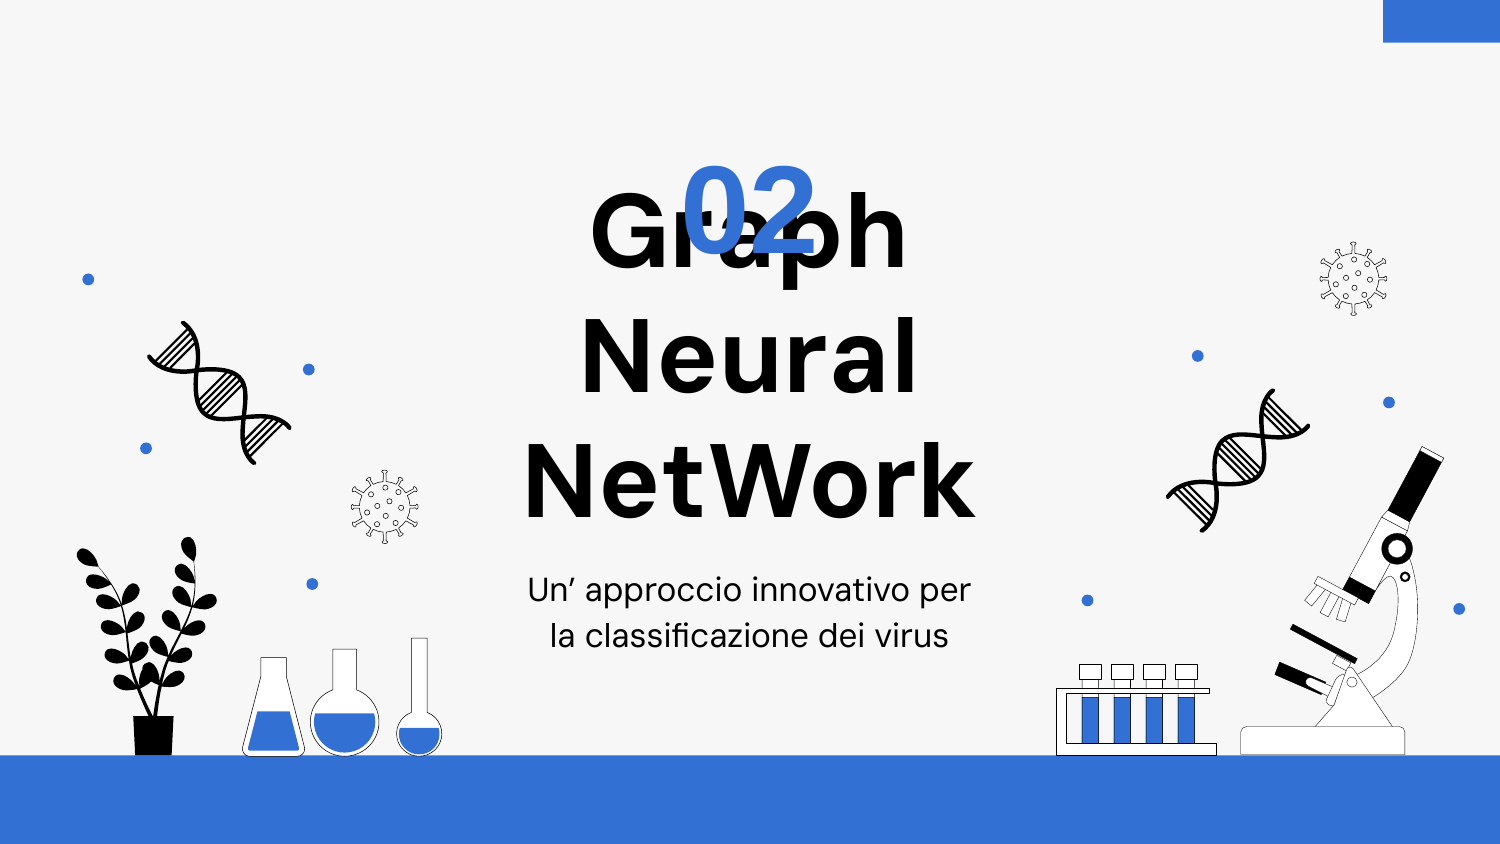

02

# Graph Neural NetWork

Un’ approccio innovativo per la classificazione dei virus